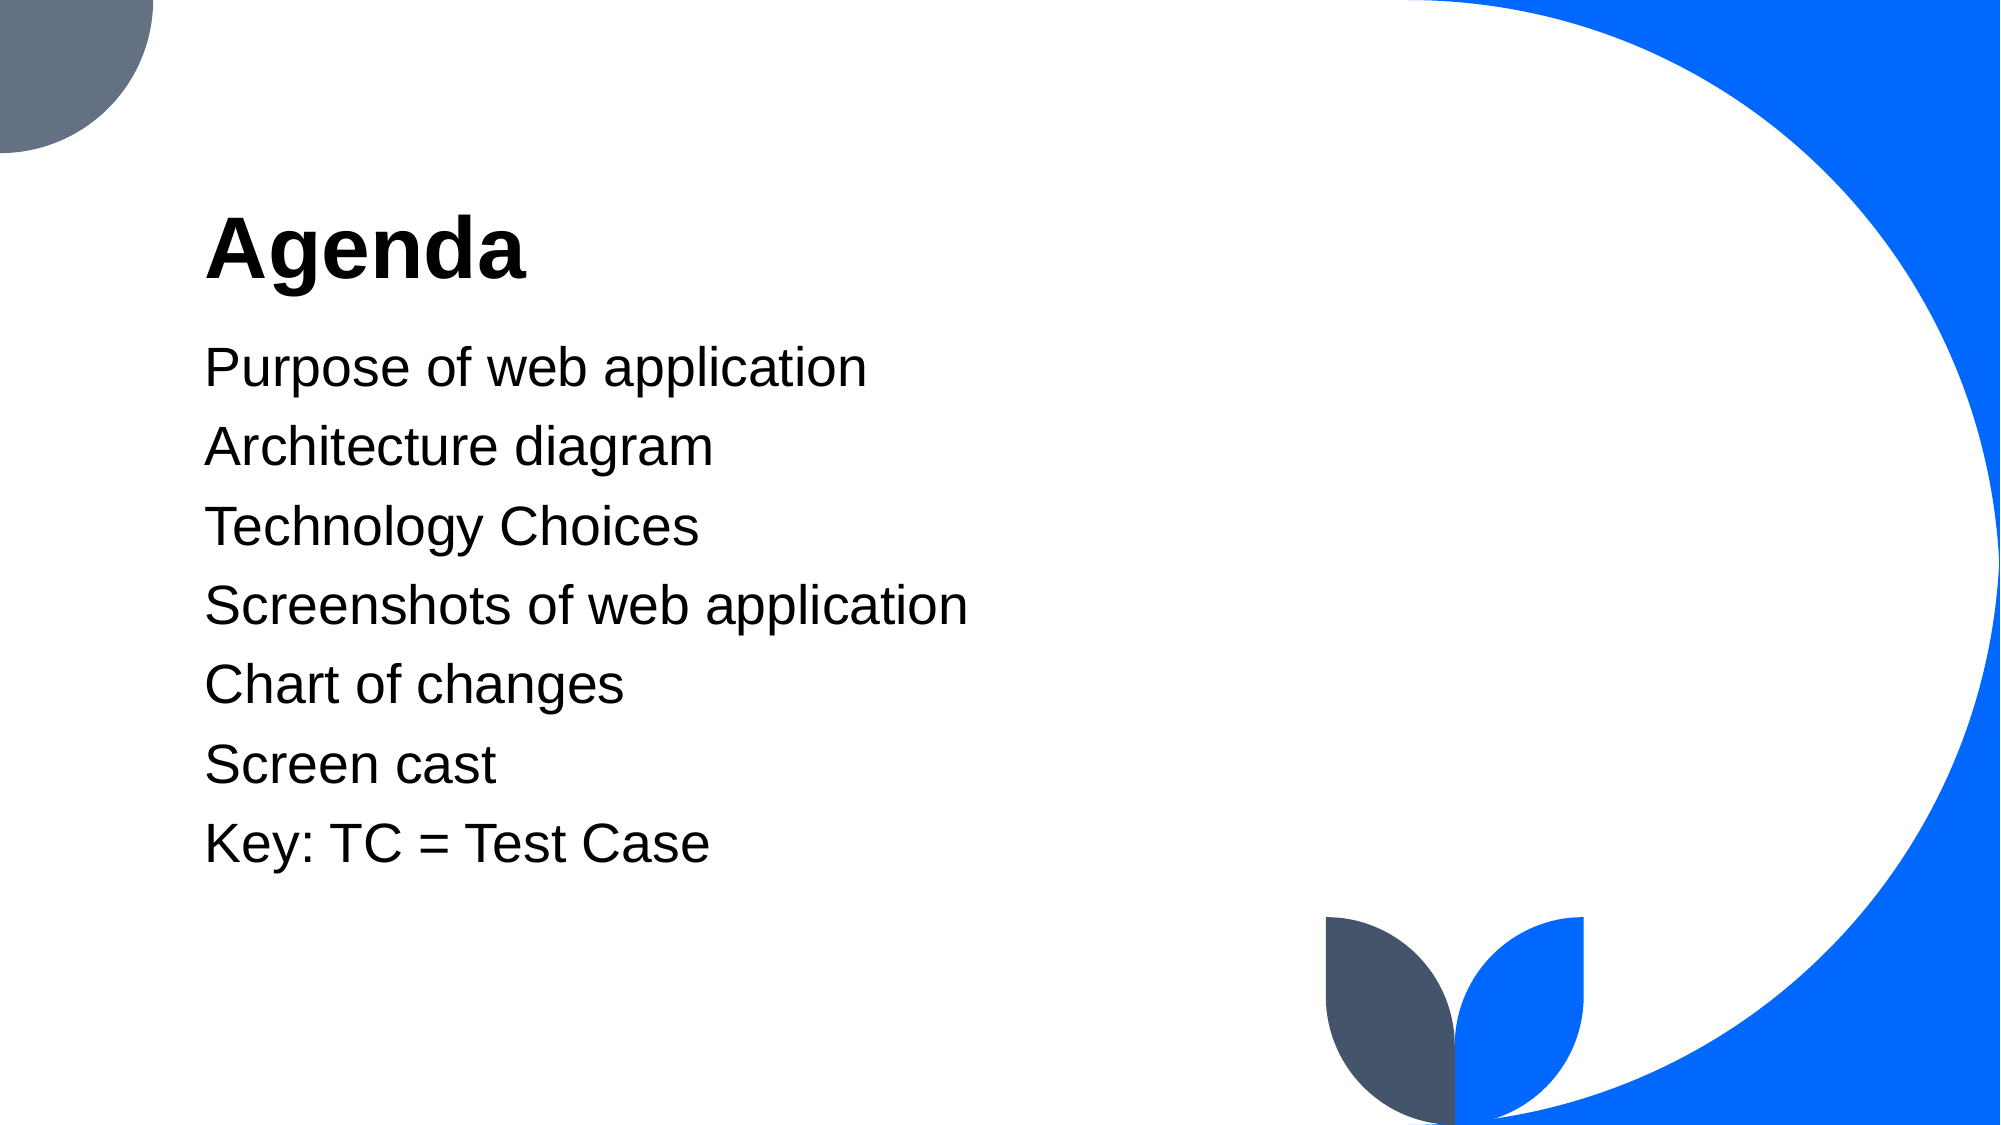

# Agenda
Purpose of web application
Architecture diagram
Technology Choices
Screenshots of web application
Chart of changes
Screen cast
Key: TC = Test Case